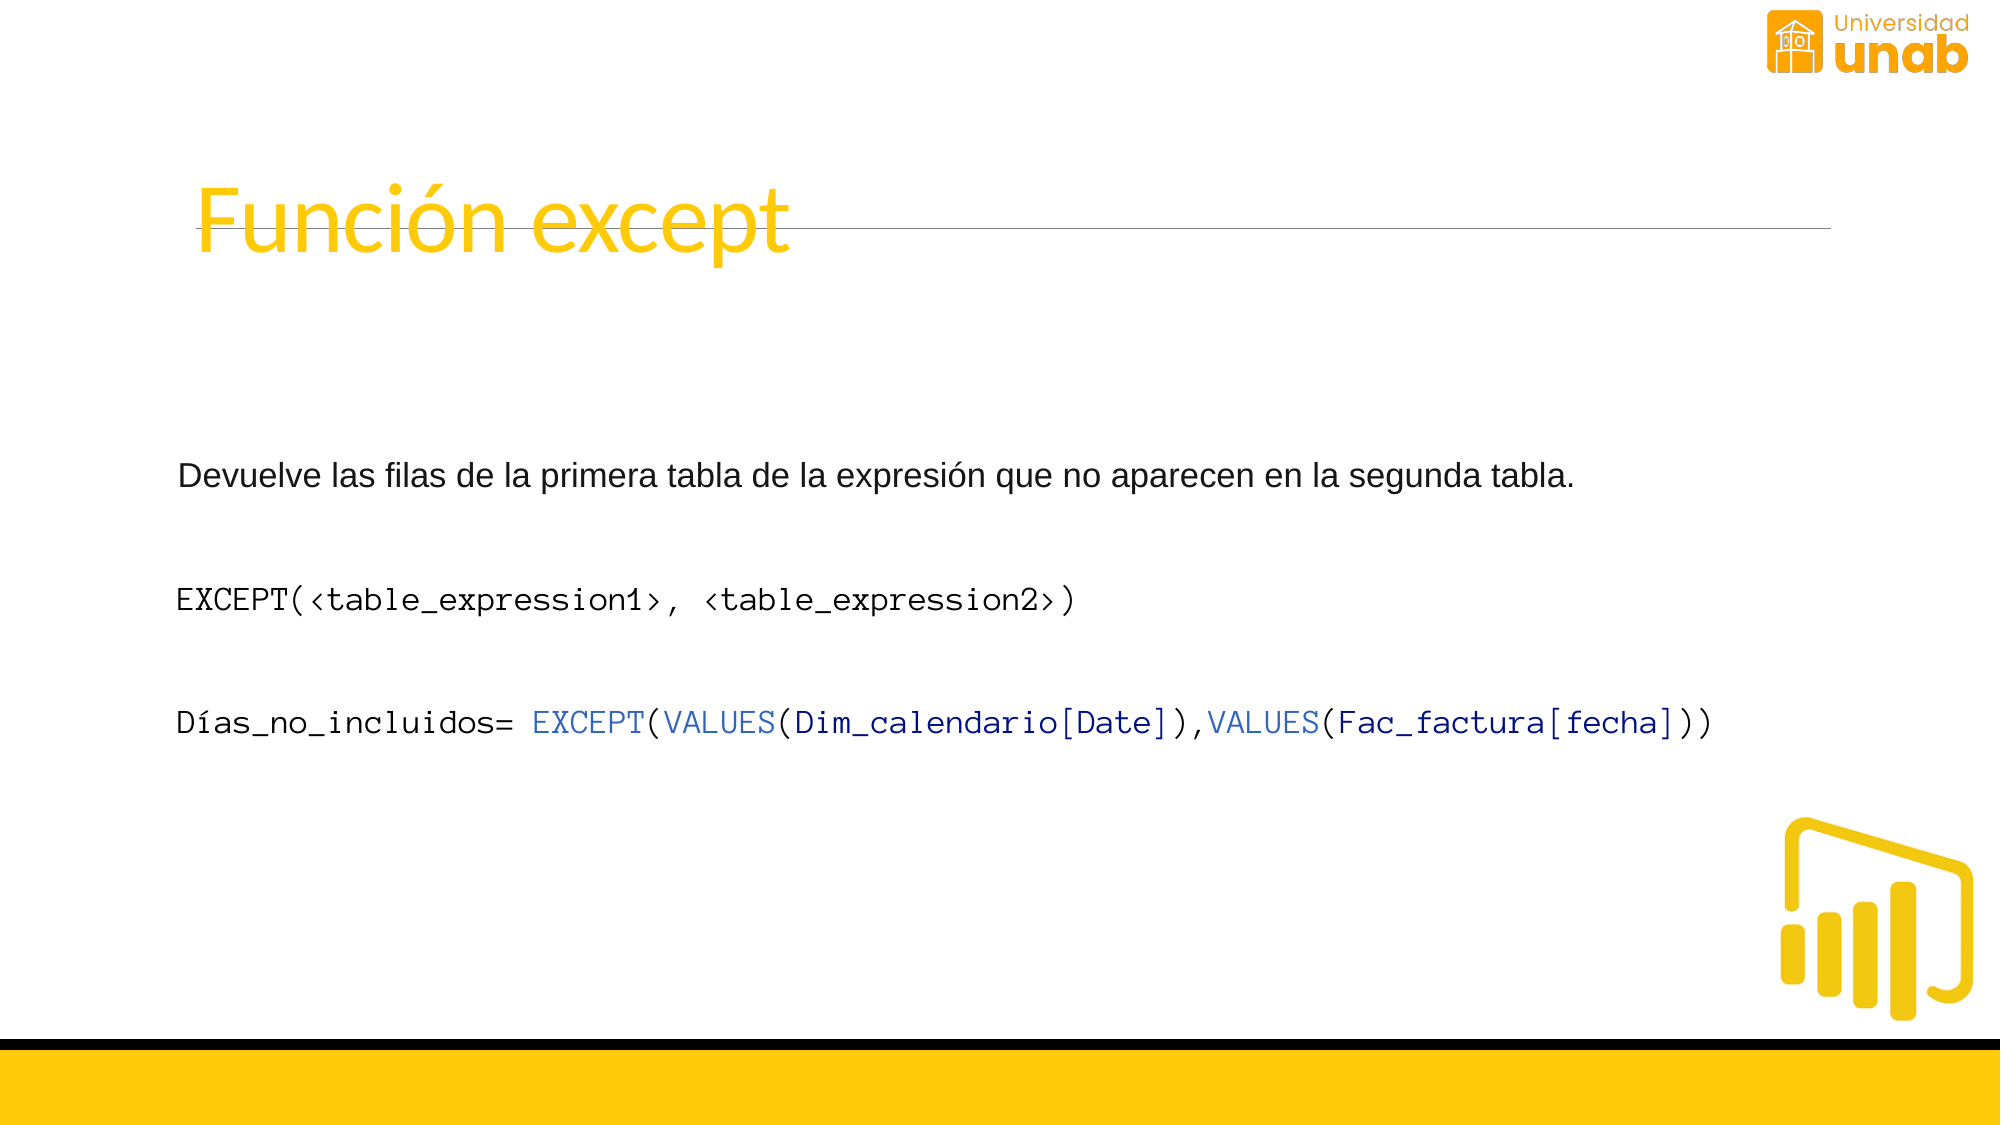

# Función except
Devuelve las filas de la primera tabla de la expresión que no aparecen en la segunda tabla.

EXCEPT(<table_expression1>, <table_expression2>)

Días_no_incluidos= EXCEPT(VALUES(Dim_calendario[Date]),VALUES(Fac_factura[fecha]))